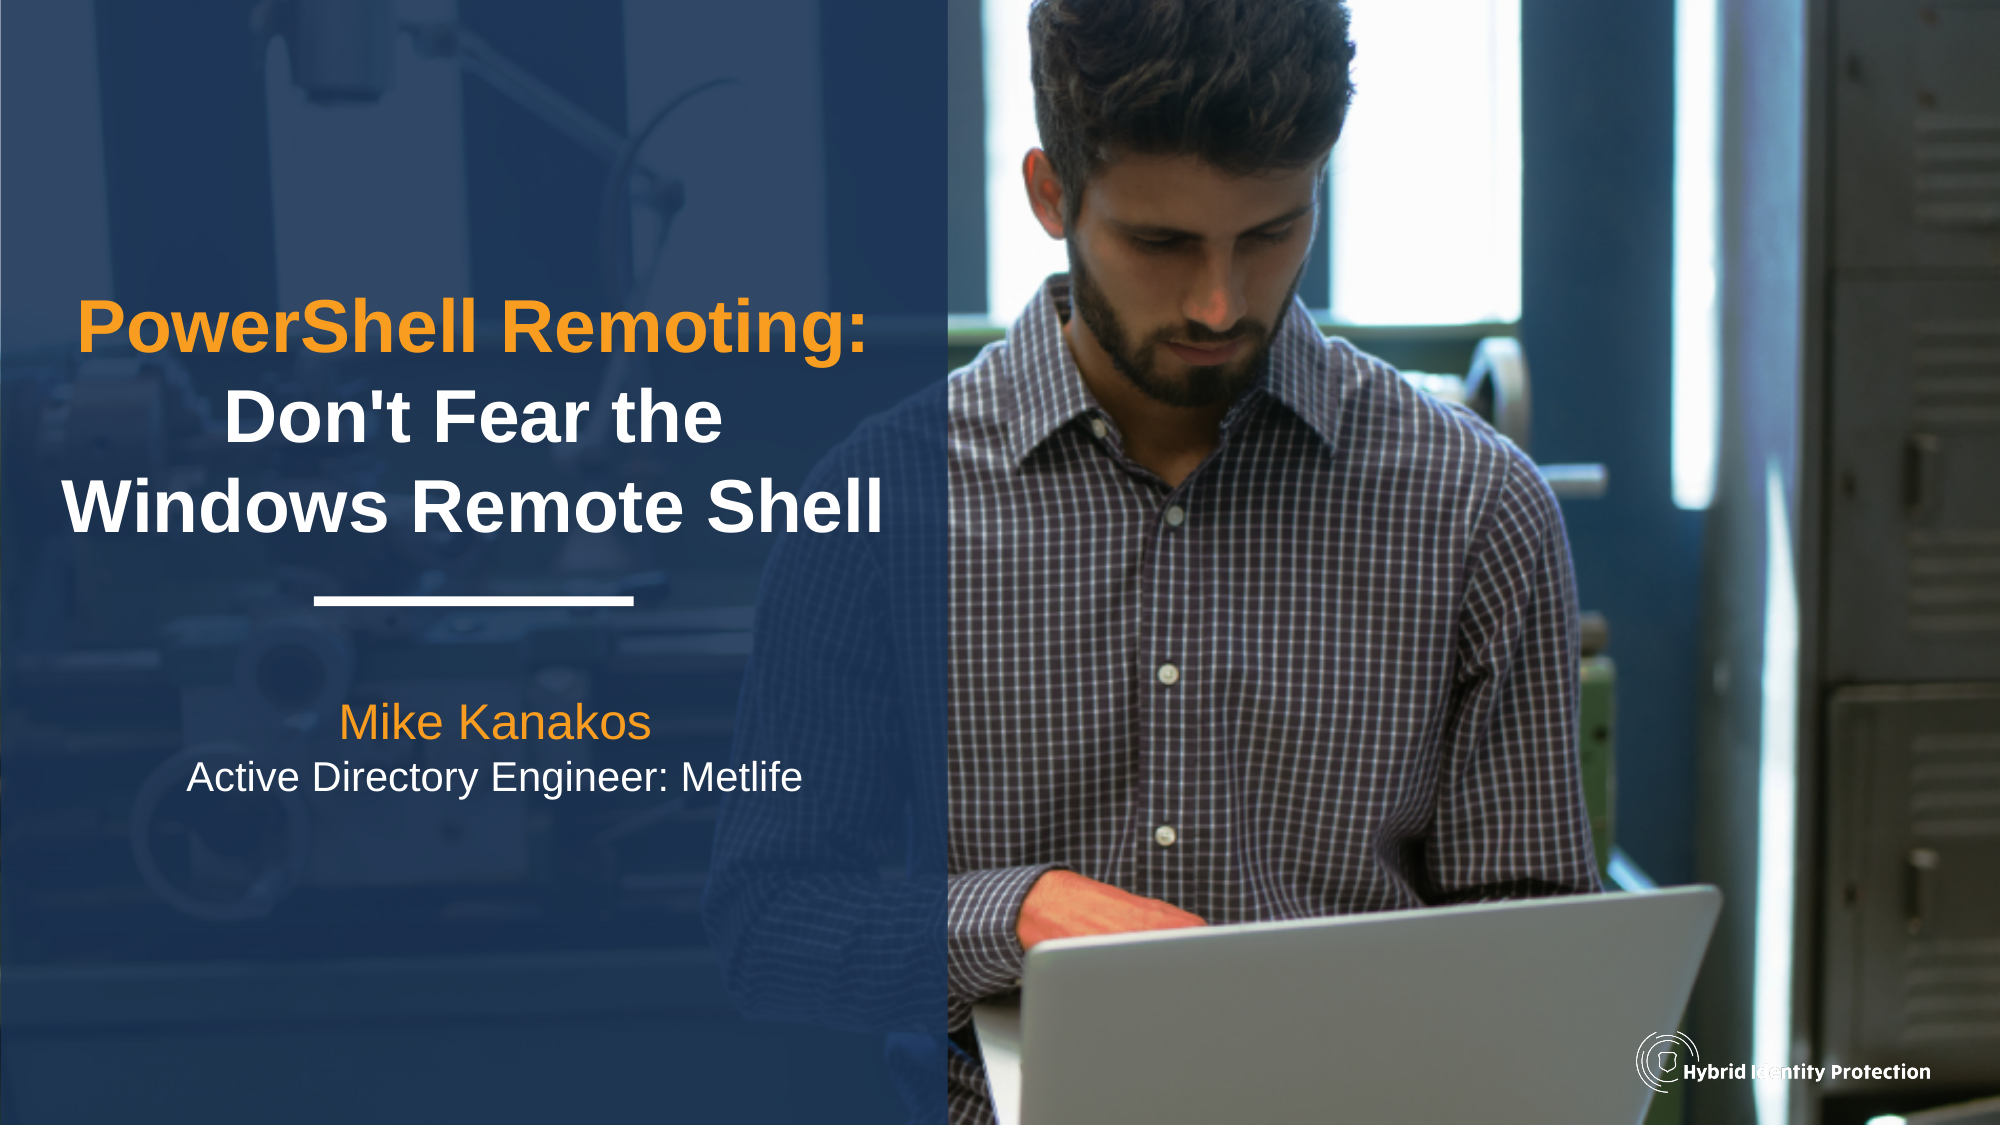

PowerShell Remoting:
Don't Fear the Windows Remote Shell

Mike Kanakos
Active Directory Engineer: Metlife